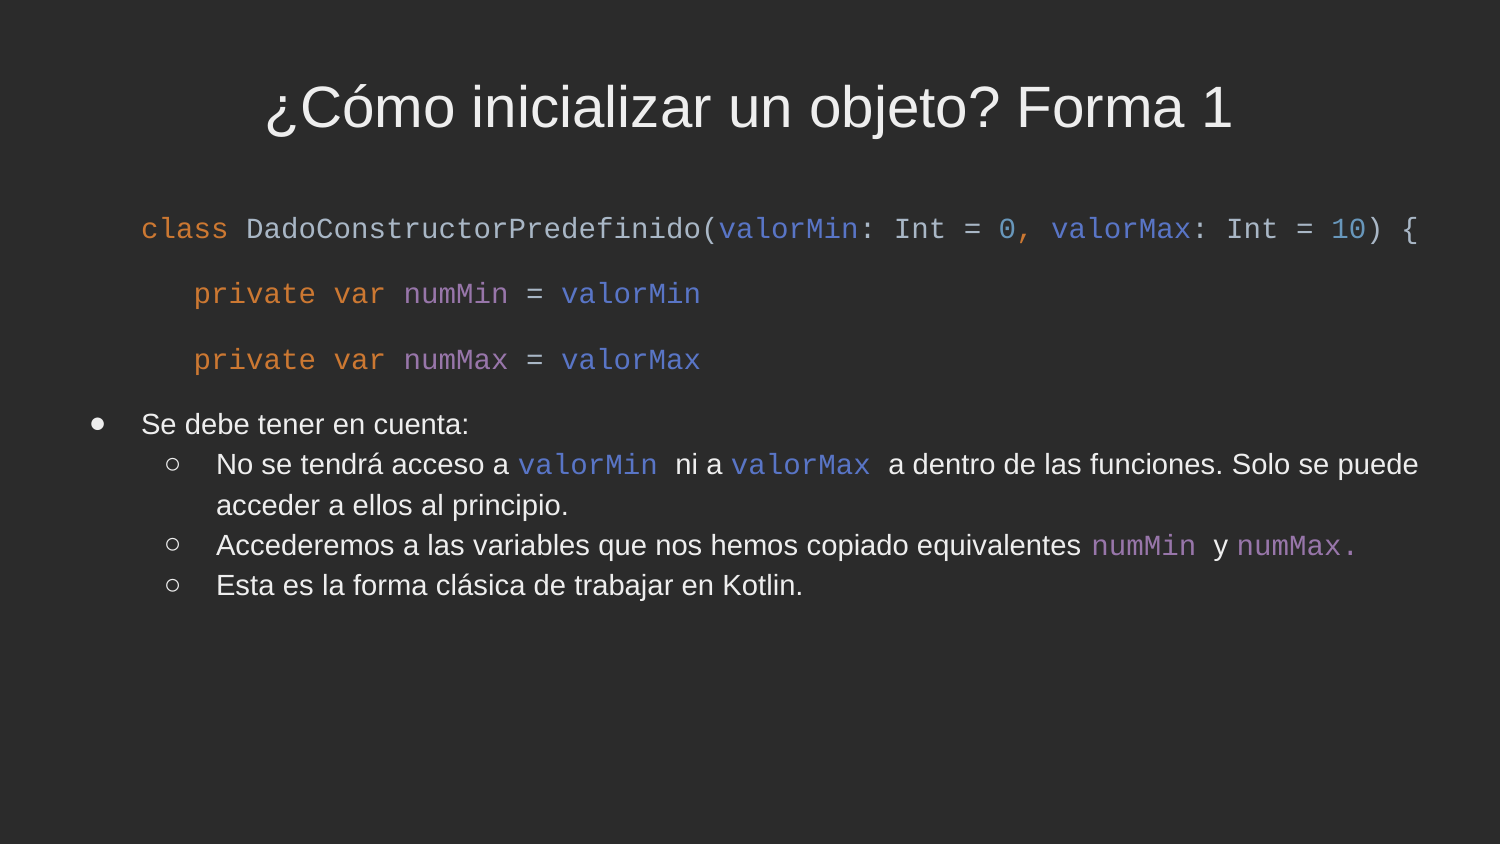

¿Cómo inicializar un objeto? Forma 1
class DadoConstructorPredefinido(valorMin: Int = 0, valorMax: Int = 10) {
   private var numMin = valorMin
   private var numMax = valorMax
Se debe tener en cuenta:
No se tendrá acceso a valorMin ni a valorMax a dentro de las funciones. Solo se puede acceder a ellos al principio.
Accederemos a las variables que nos hemos copiado equivalentes numMin y numMax.
Esta es la forma clásica de trabajar en Kotlin.